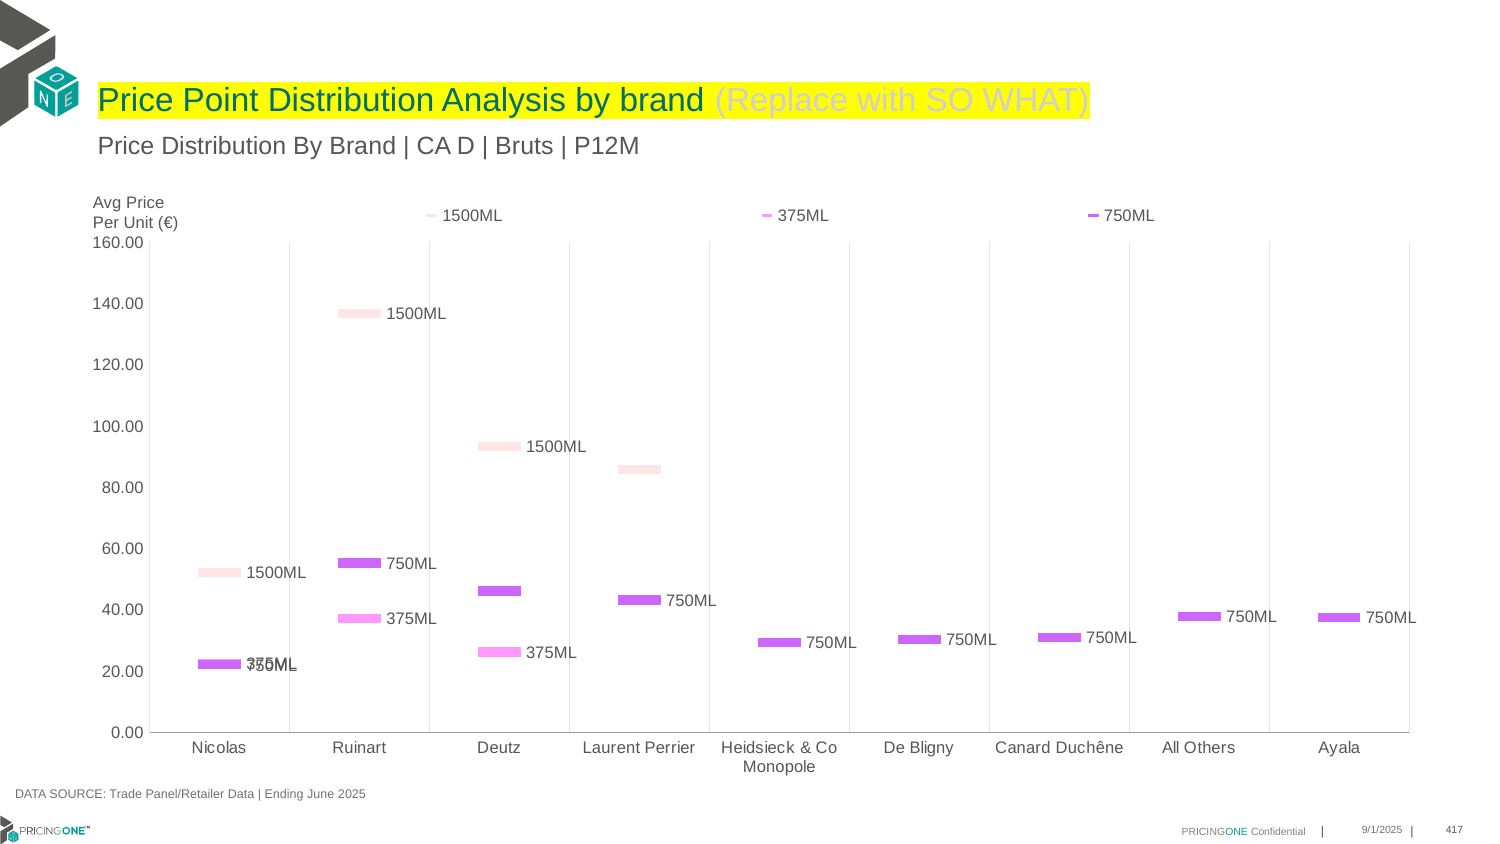

# Price Point Distribution Analysis by brand (Replace with SO WHAT)
Price Distribution By Brand | CA D | Bruts | P12M

### Chart

| Category | 1500ML | 375ML | 750ML |
|---|---|---|---|
| Nicolas | 52.1185 | 22.3065 | 21.9586 |
| Ruinart | 136.6107 | 36.9652 | 55.228 |
| Deutz | 93.2045 | 26.1496 | 46.0712 |
| Laurent Perrier | 85.5998 | None | 43.1333 |
| Heidsieck & Co Monopole | None | None | 29.3122 |
| De Bligny | None | None | 30.2136 |
| Canard Duchêne | None | None | 30.7671 |
| All Others | None | None | 37.7795 |
| Ayala | None | None | 37.3349 |
Avg Price
Per Unit (€)
DATA SOURCE: Trade Panel/Retailer Data | Ending June 2025
9/1/2025
417